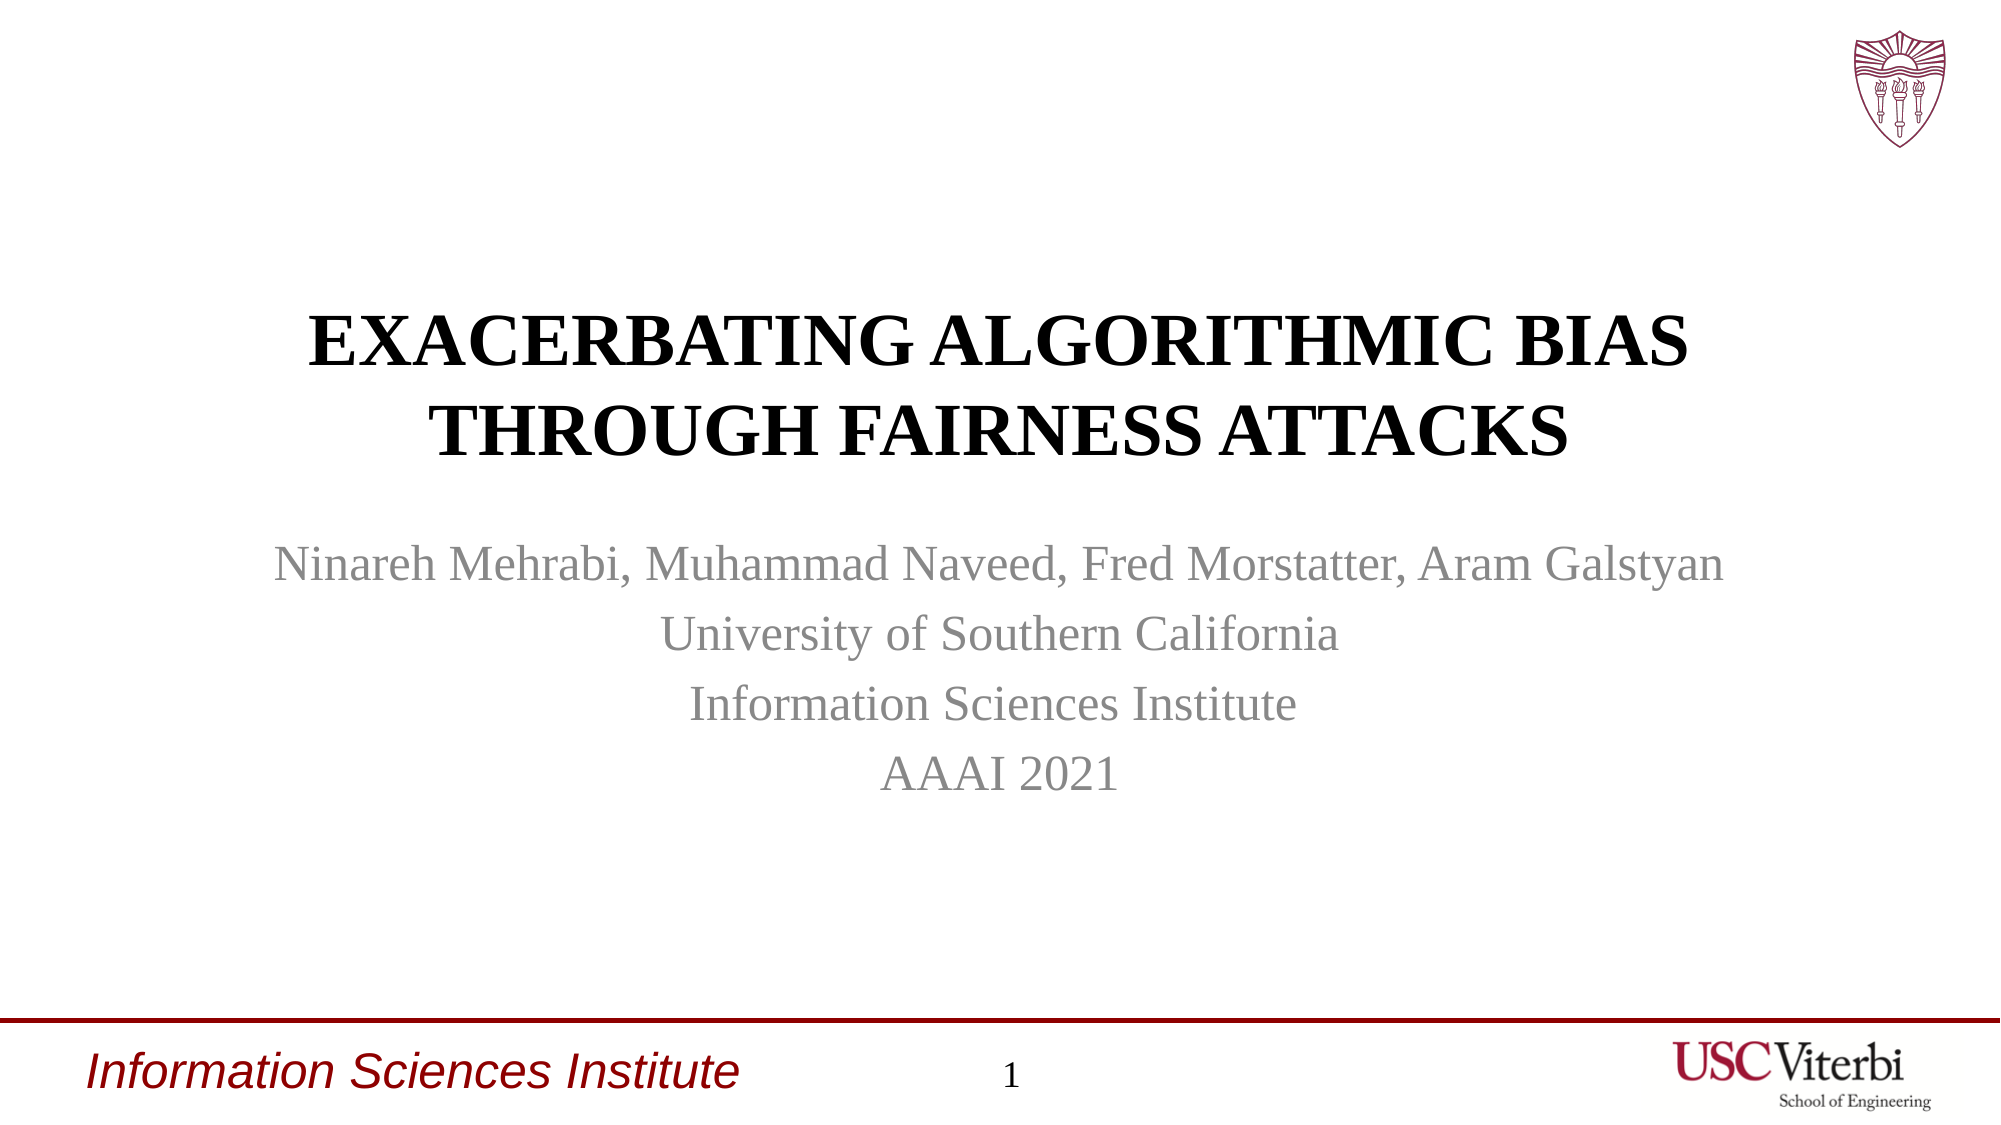

# EXACERBATING ALGORITHMIC BIAS THROUGH FAIRNESS ATTACKS
Ninareh Mehrabi, Muhammad Naveed, Fred Morstatter, Aram Galstyan
University of Southern California
Information Sciences Institute
AAAI 2021
1